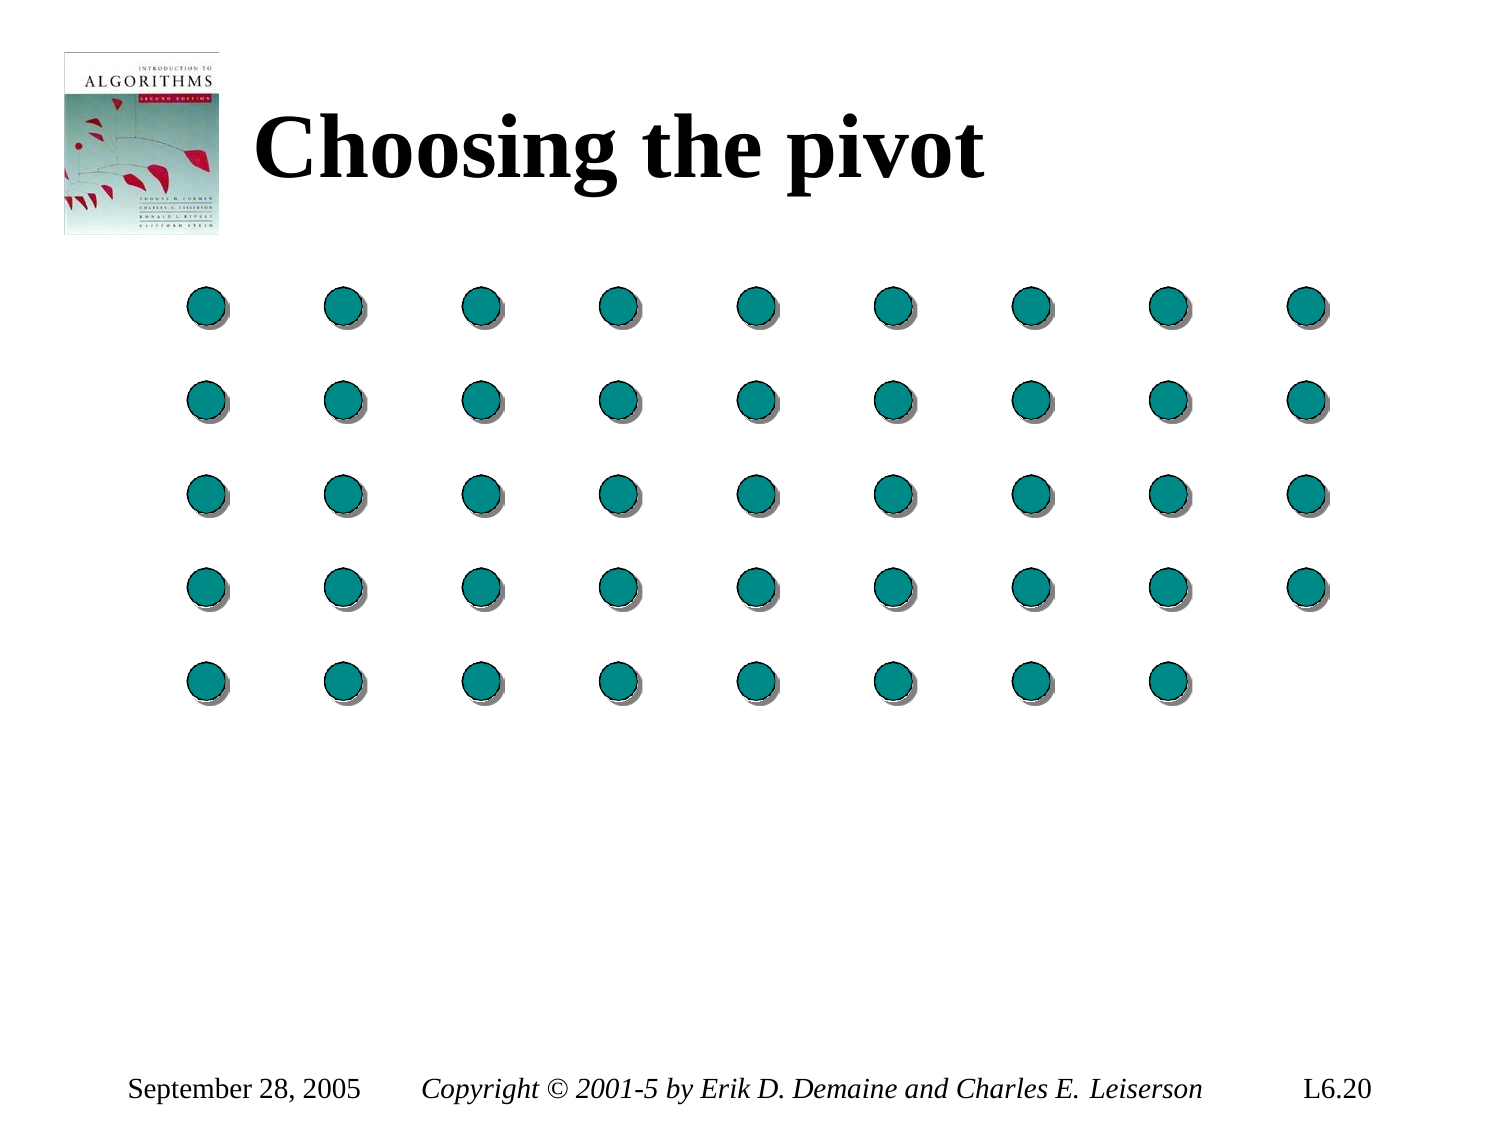

# Choosing the pivot

September 28, 2005
Copyright © 2001-5 by Erik D. Demaine and Charles E. Leiserson
L6.20